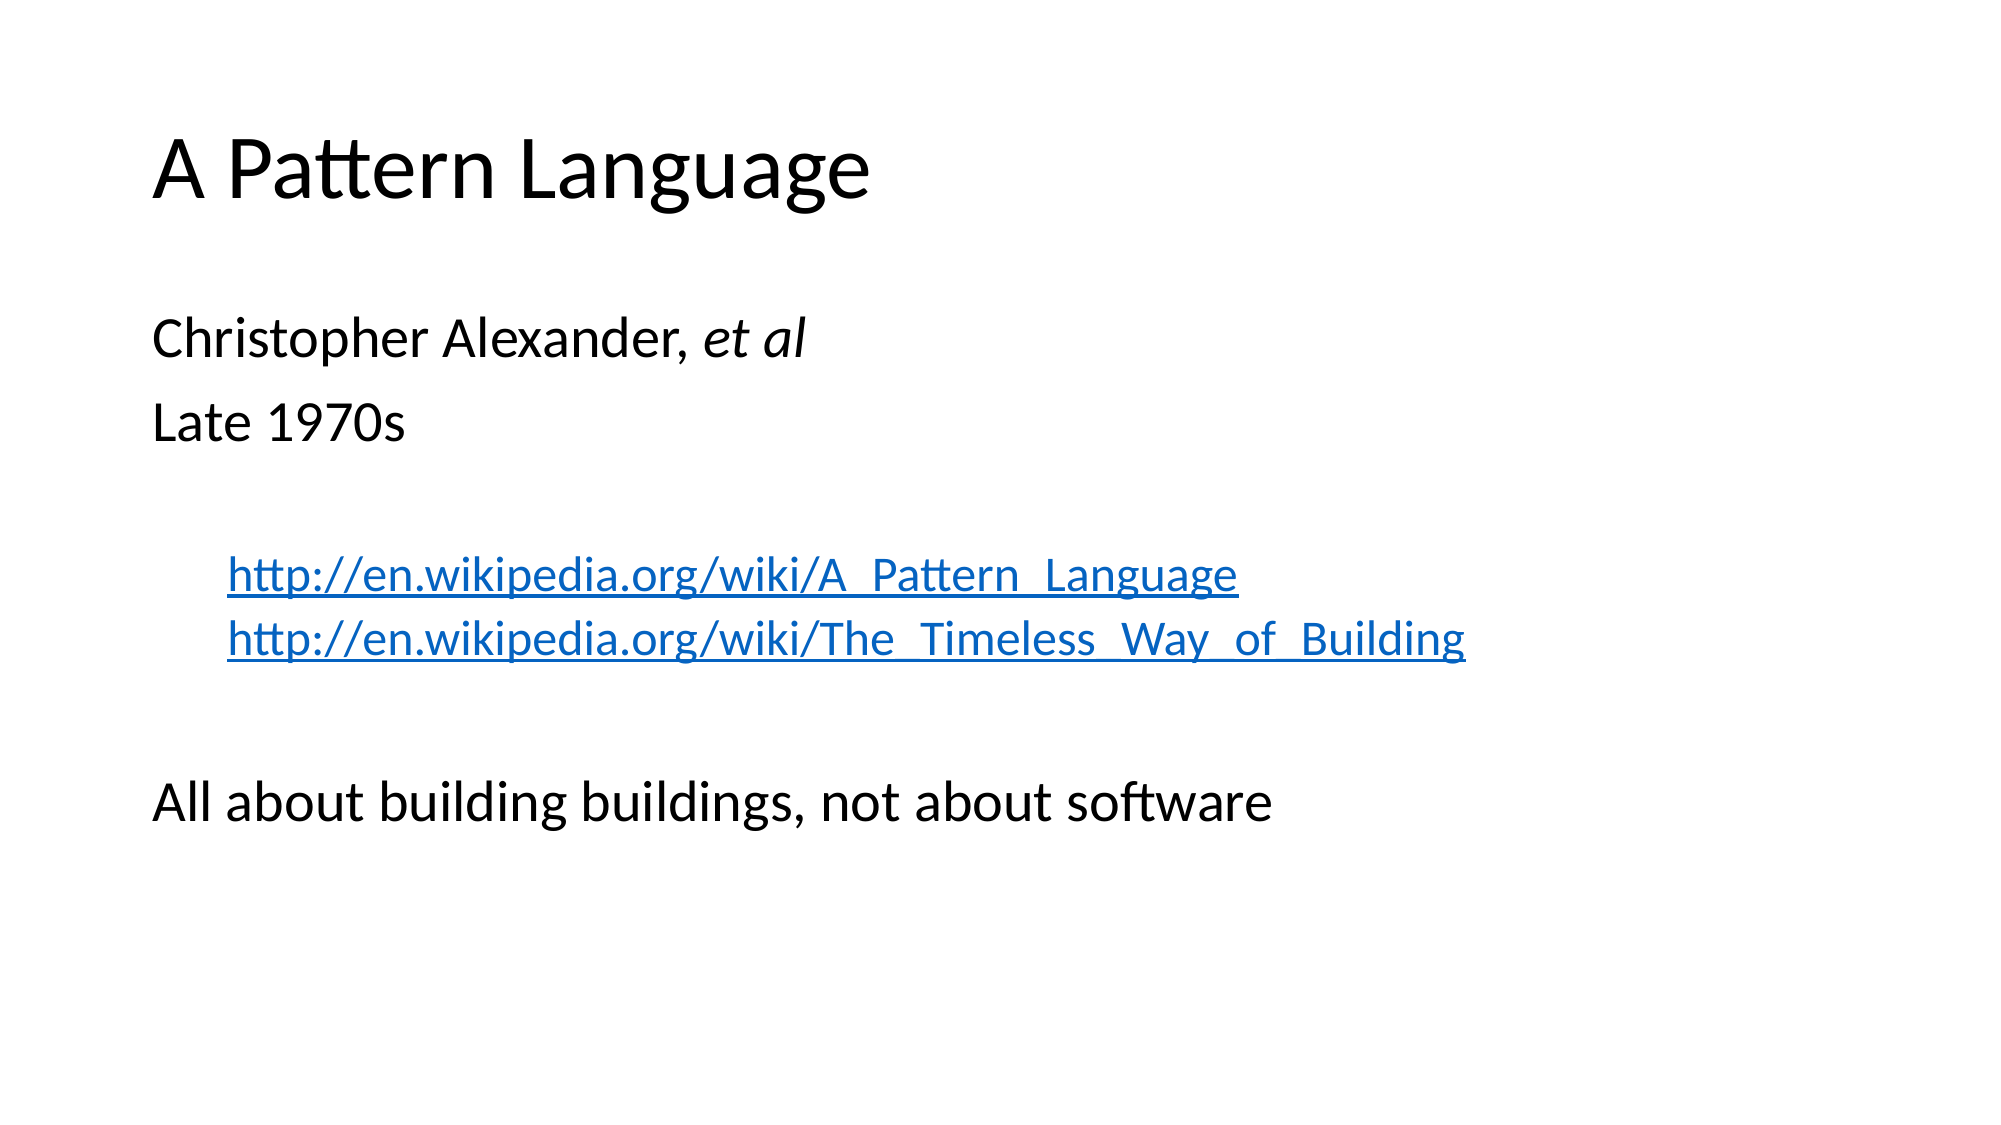

# A Pattern Language
Christopher Alexander, et al
Late 1970s

http://en.wikipedia.org/wiki/A_Pattern_Language
http://en.wikipedia.org/wiki/The_Timeless_Way_of_Building

All about building buildings, not about software